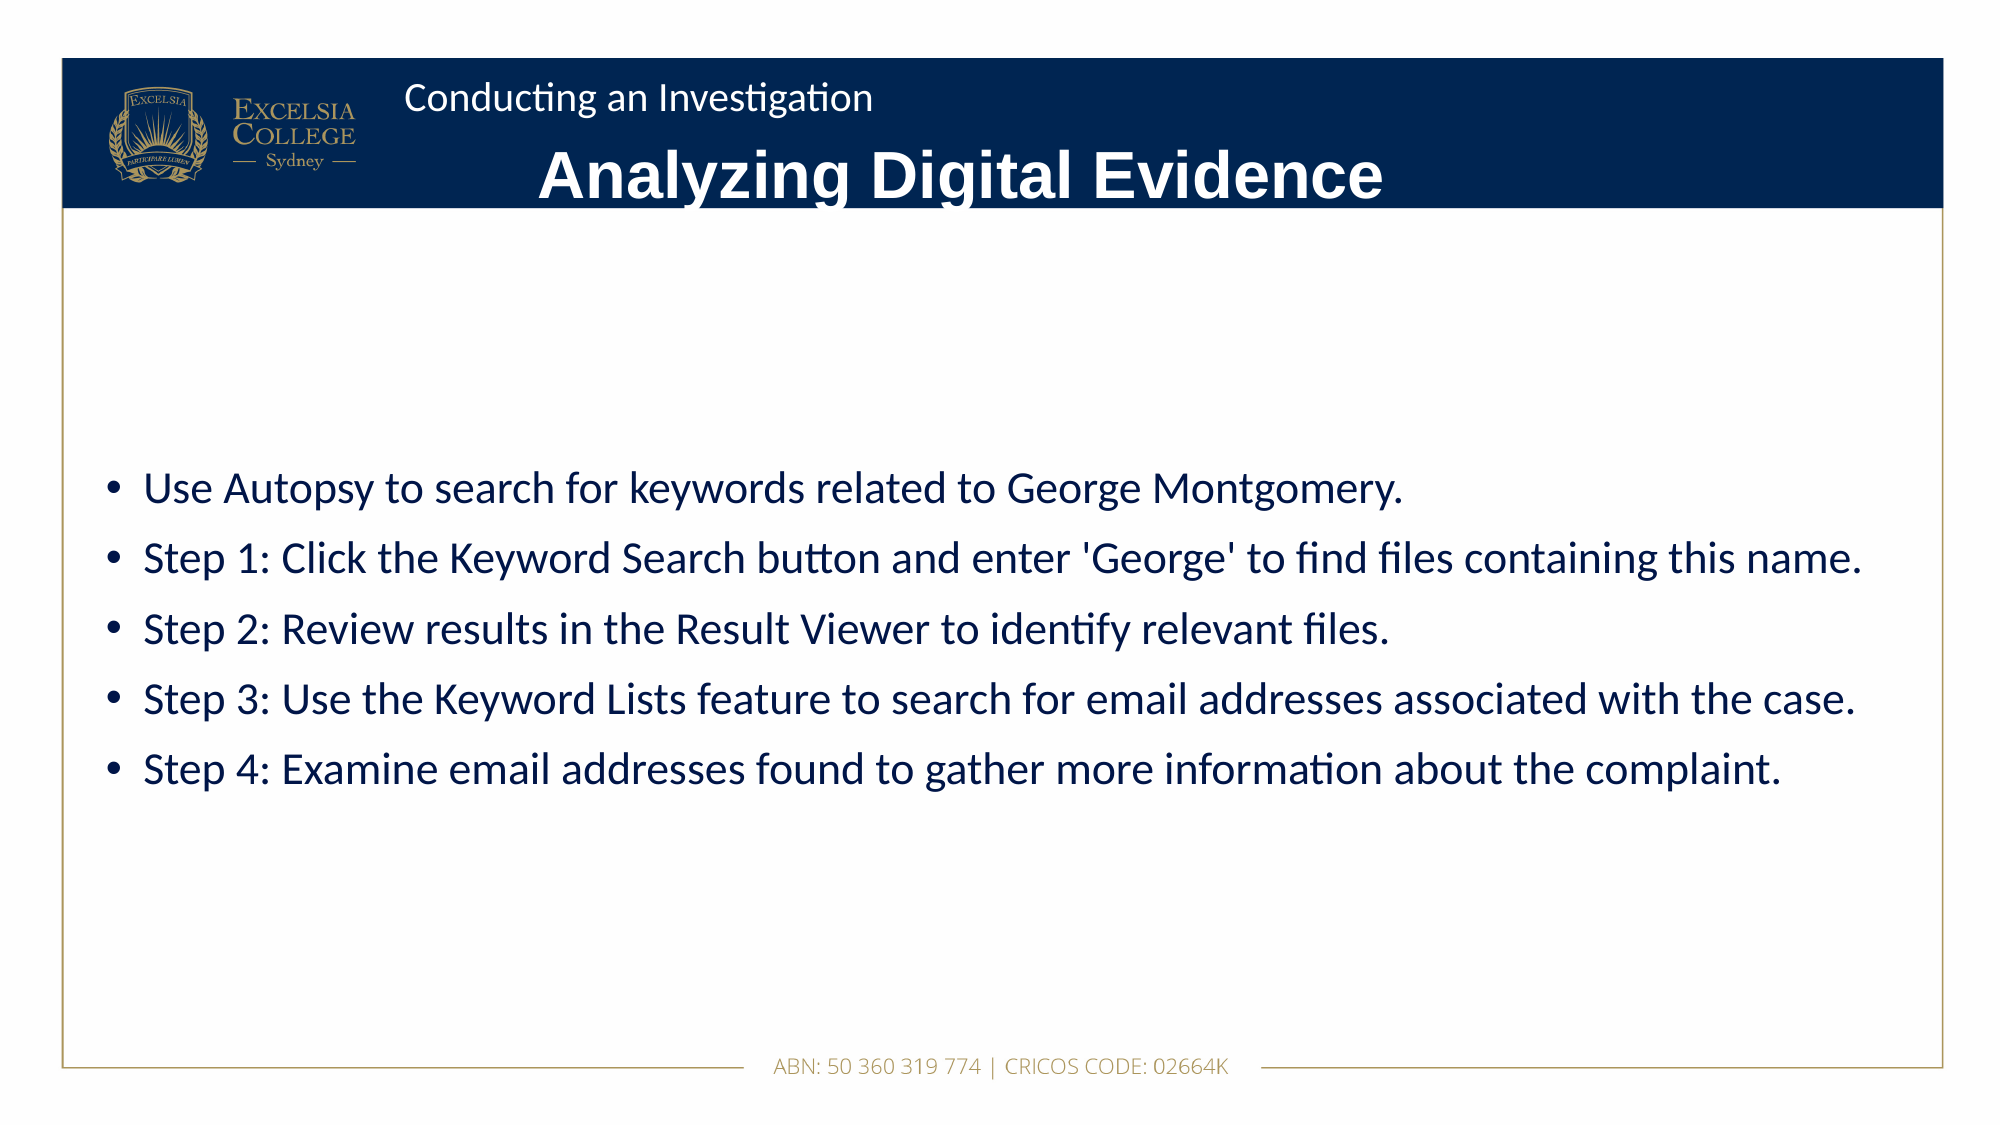

# Conducting an Investigation
Analyzing Digital Evidence
Use Autopsy to search for keywords related to George Montgomery.
Step 1: Click the Keyword Search button and enter 'George' to find files containing this name.
Step 2: Review results in the Result Viewer to identify relevant files.
Step 3: Use the Keyword Lists feature to search for email addresses associated with the case.
Step 4: Examine email addresses found to gather more information about the complaint.